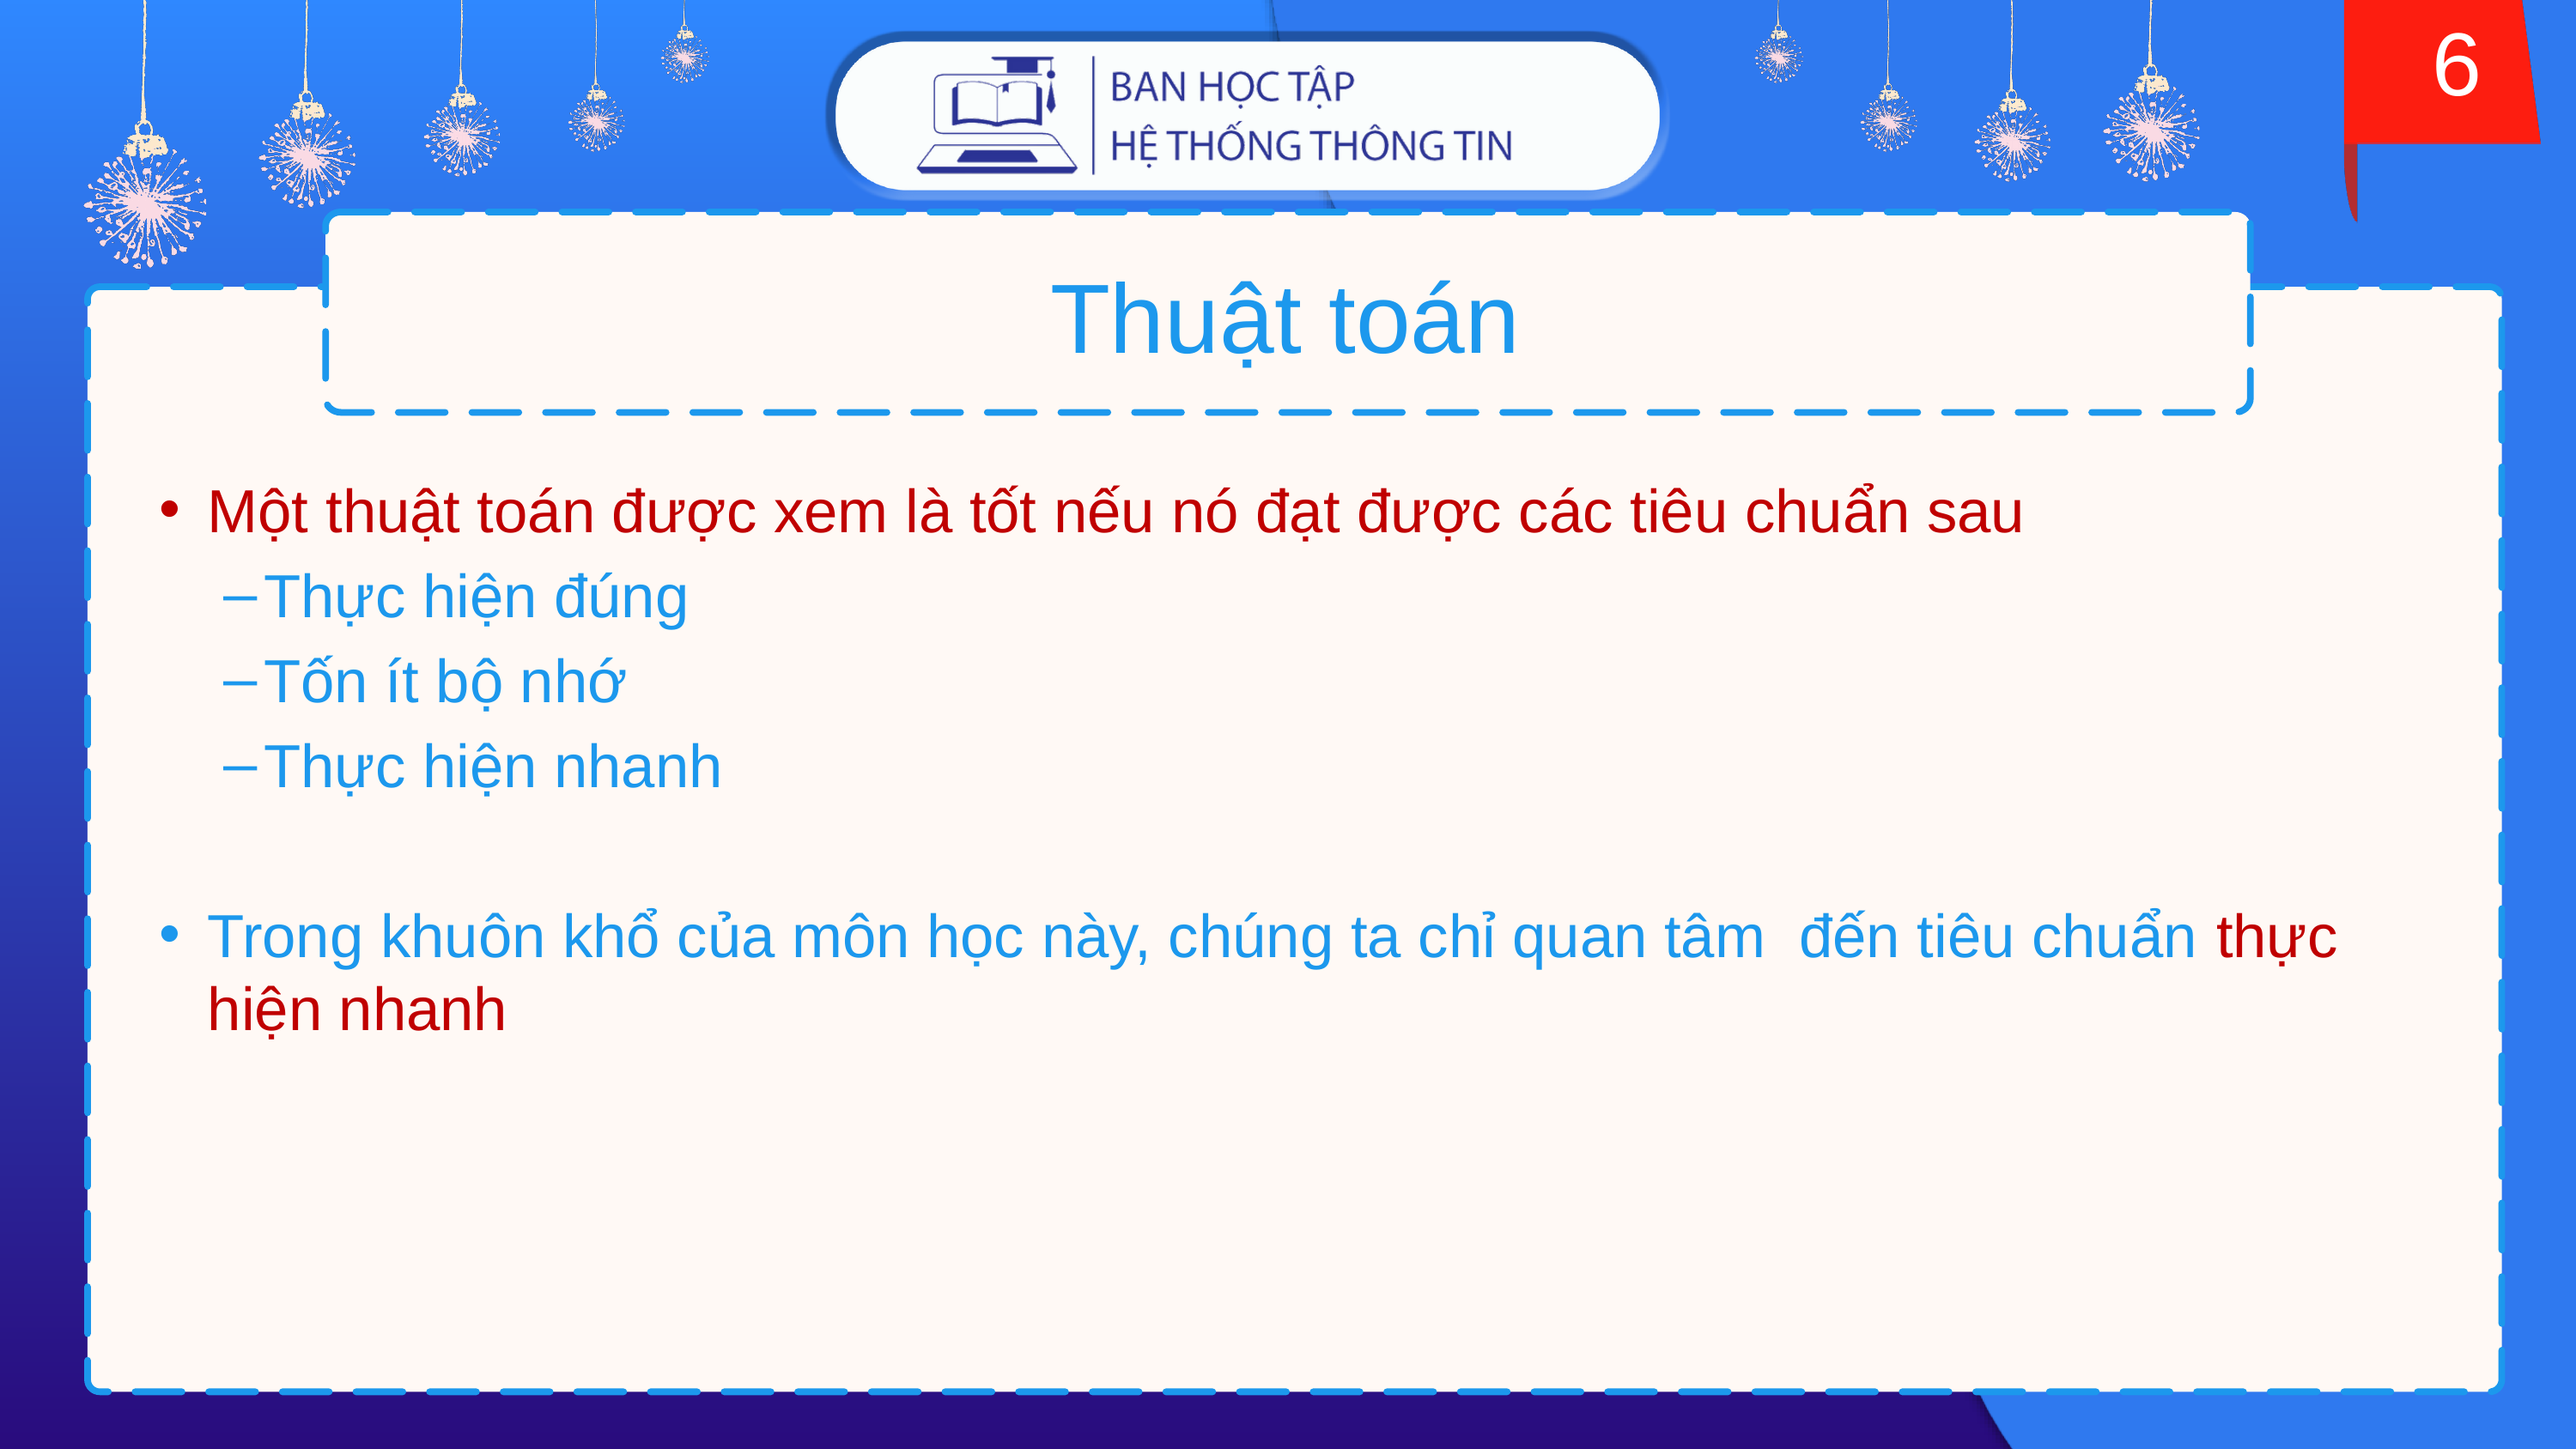

6

# Thuật toán

Một thuật toán được xem là tốt nếu nó đạt được các tiêu chuẩn sau
Thực hiện đúng
Tốn ít bộ nhớ
Thực hiện nhanh

Trong khuôn khổ của môn học này, chúng ta chỉ quan tâm  đến tiêu chuẩn thực hiện nhanh